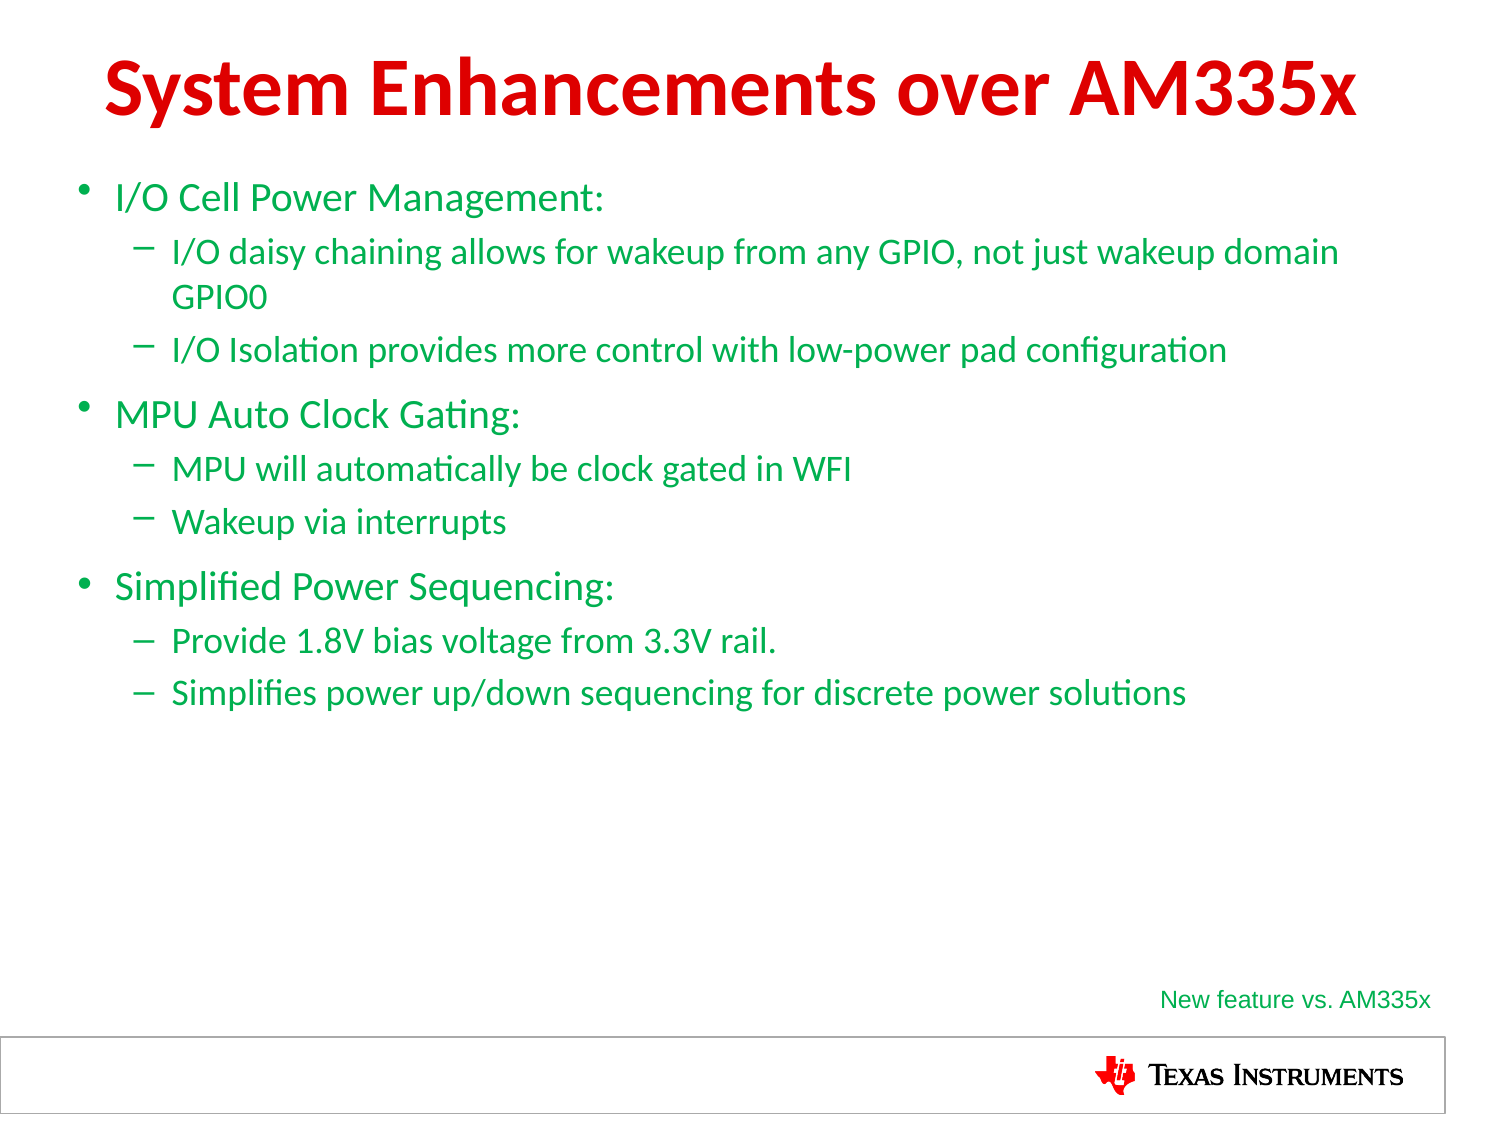

# System Enhancements over AM335x
I/O Cell Power Management:
I/O daisy chaining allows for wakeup from any GPIO, not just wakeup domain GPIO0
I/O Isolation provides more control with low-power pad configuration
MPU Auto Clock Gating:
MPU will automatically be clock gated in WFI
Wakeup via interrupts
Simplified Power Sequencing:
Provide 1.8V bias voltage from 3.3V rail.
Simplifies power up/down sequencing for discrete power solutions

New feature vs. AM335x